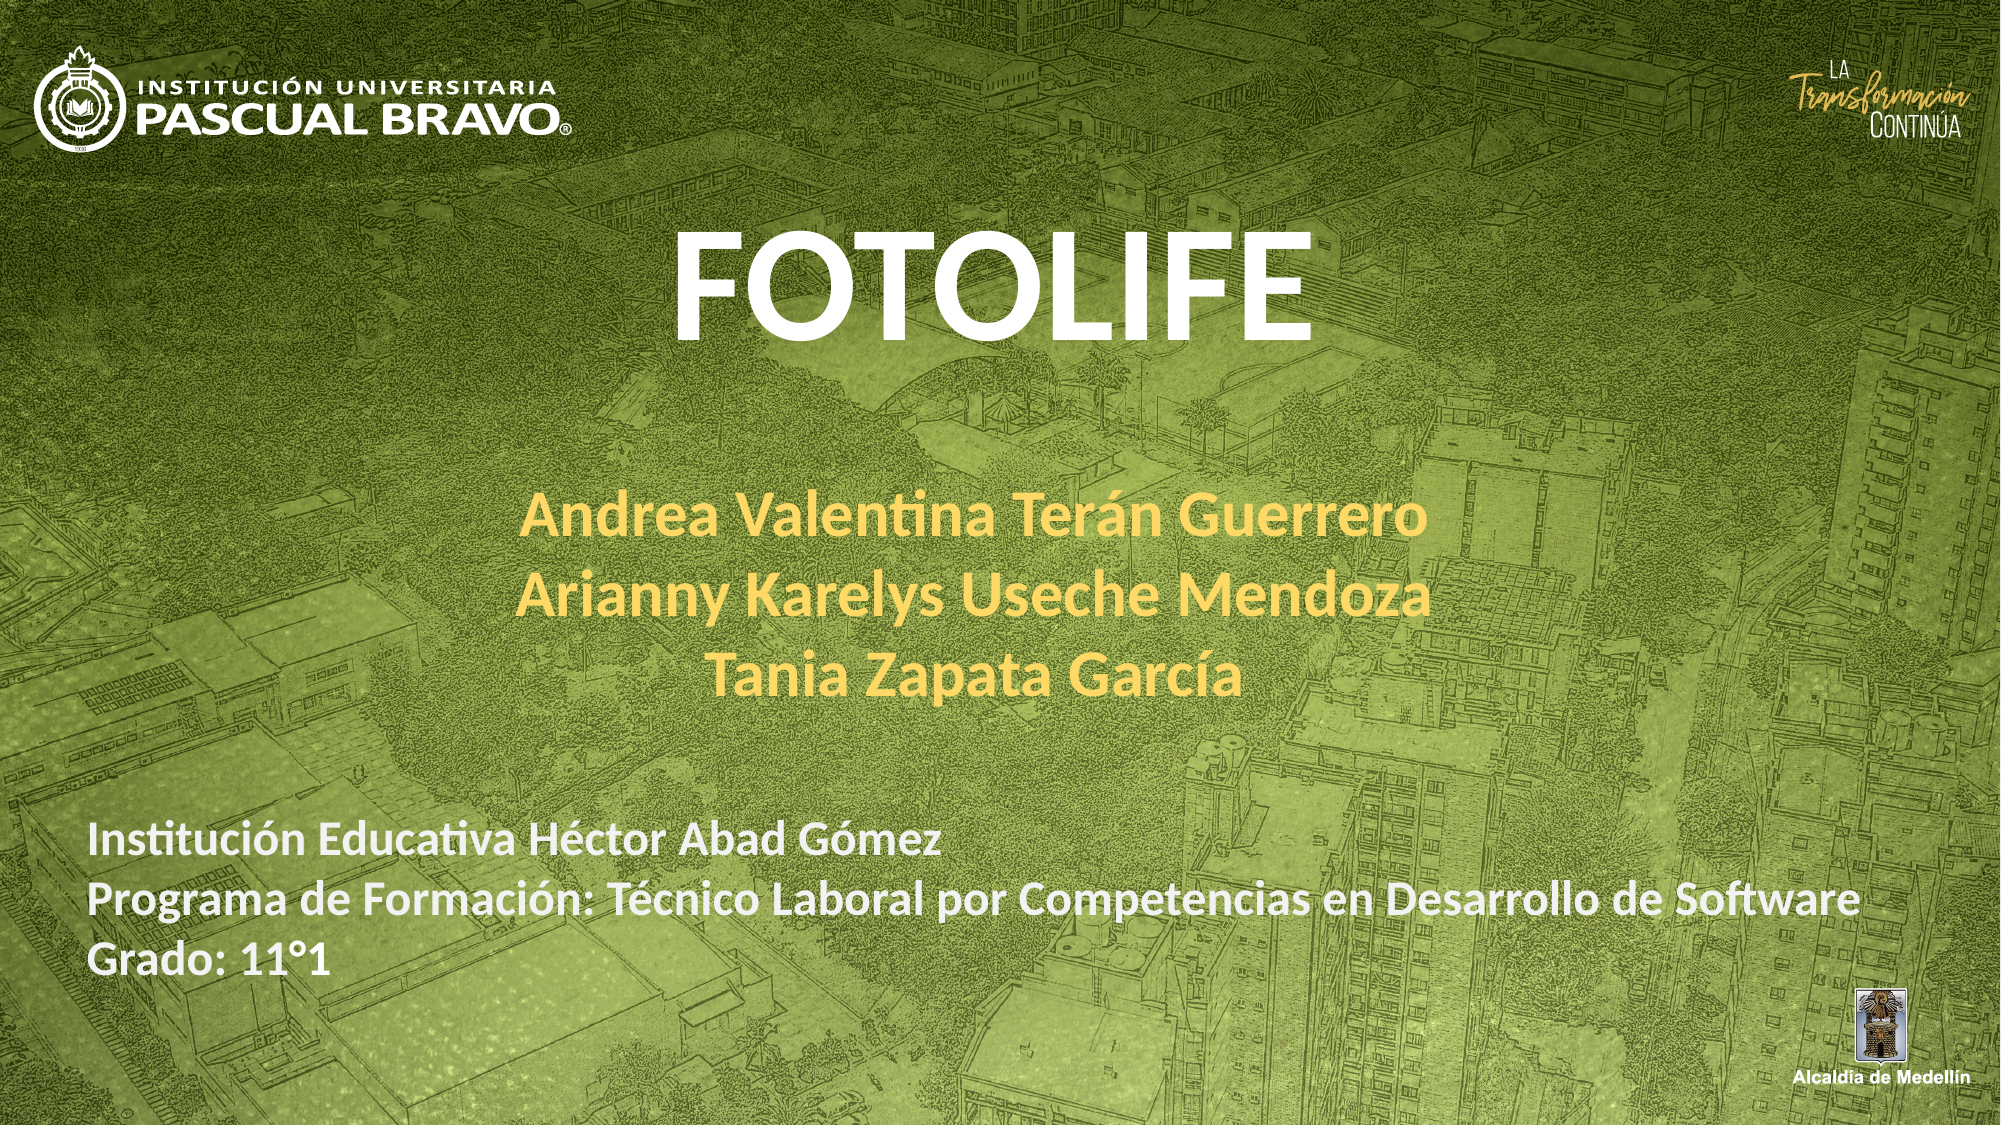

FOTOLIFE
Andrea Valentina Terán Guerrero
Arianny Karelys Useche Mendoza
Tania Zapata García
Institución Educativa Héctor Abad Gómez
Programa de Formación: Técnico Laboral por Competencias en Desarrollo de Software
Grado: 11°1